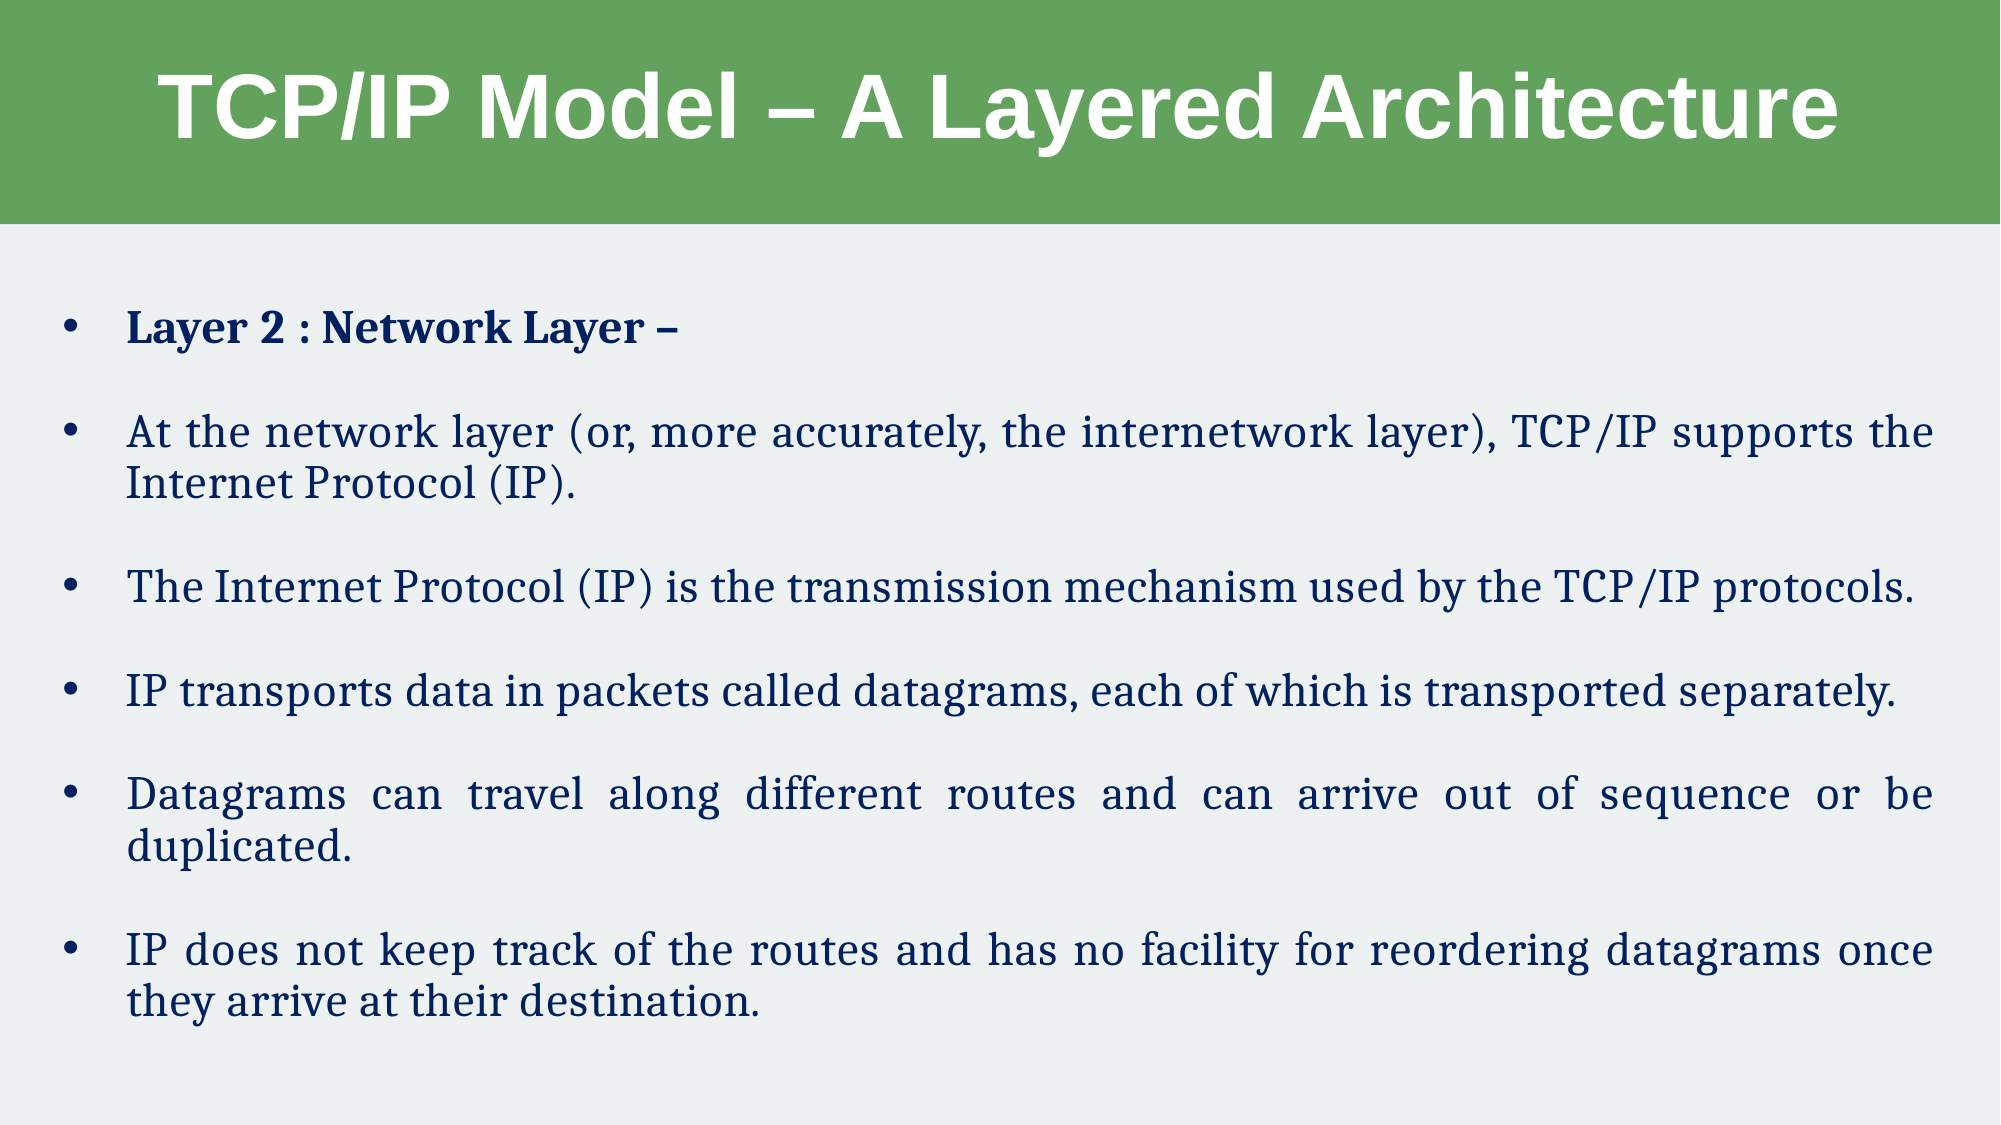

# TCP/IP Model – A Layered Architecture
Layer 2 : Network Layer –

At the network layer (or, more accurately, the internetwork layer), TCP/IP supports the Internet Protocol (IP).

The Internet Protocol (IP) is the transmission mechanism used by the TCP/IP protocols.

IP transports data in packets called datagrams, each of which is transported separately.

Datagrams can travel along different routes and can arrive out of sequence or be duplicated.

IP does not keep track of the routes and has no facility for reordering datagrams once they arrive at their destination.